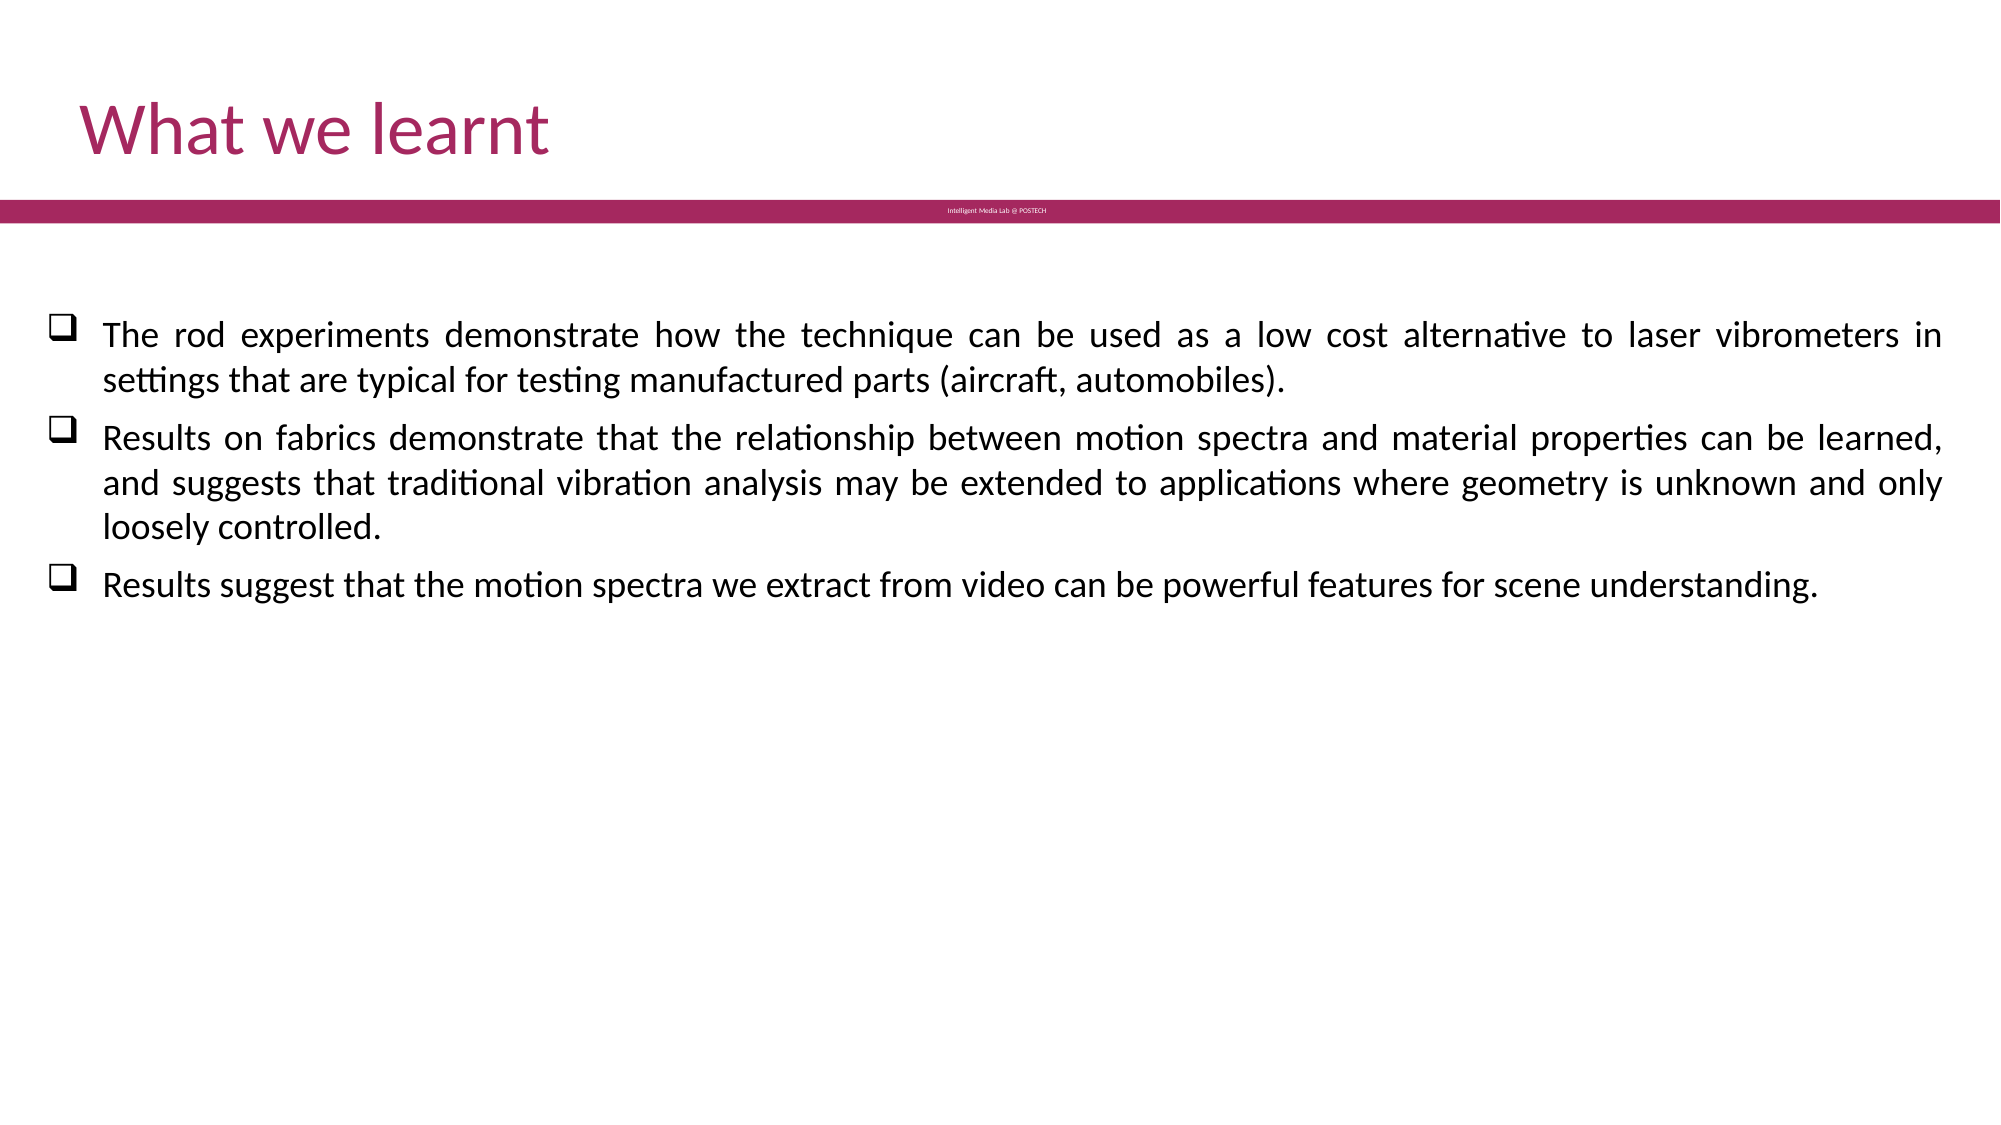

# What we learnt
Intelligent Media Lab @ POSTECH
The rod experiments demonstrate how the technique can be used as a low cost alternative to laser vibrometers in settings that are typical for testing manufactured parts (aircraft, automobiles).
Results on fabrics demonstrate that the relationship between motion spectra and material properties can be learned, and suggests that traditional vibration analysis may be extended to applications where geometry is unknown and only loosely controlled.
Results suggest that the motion spectra we extract from video can be powerful features for scene understanding.